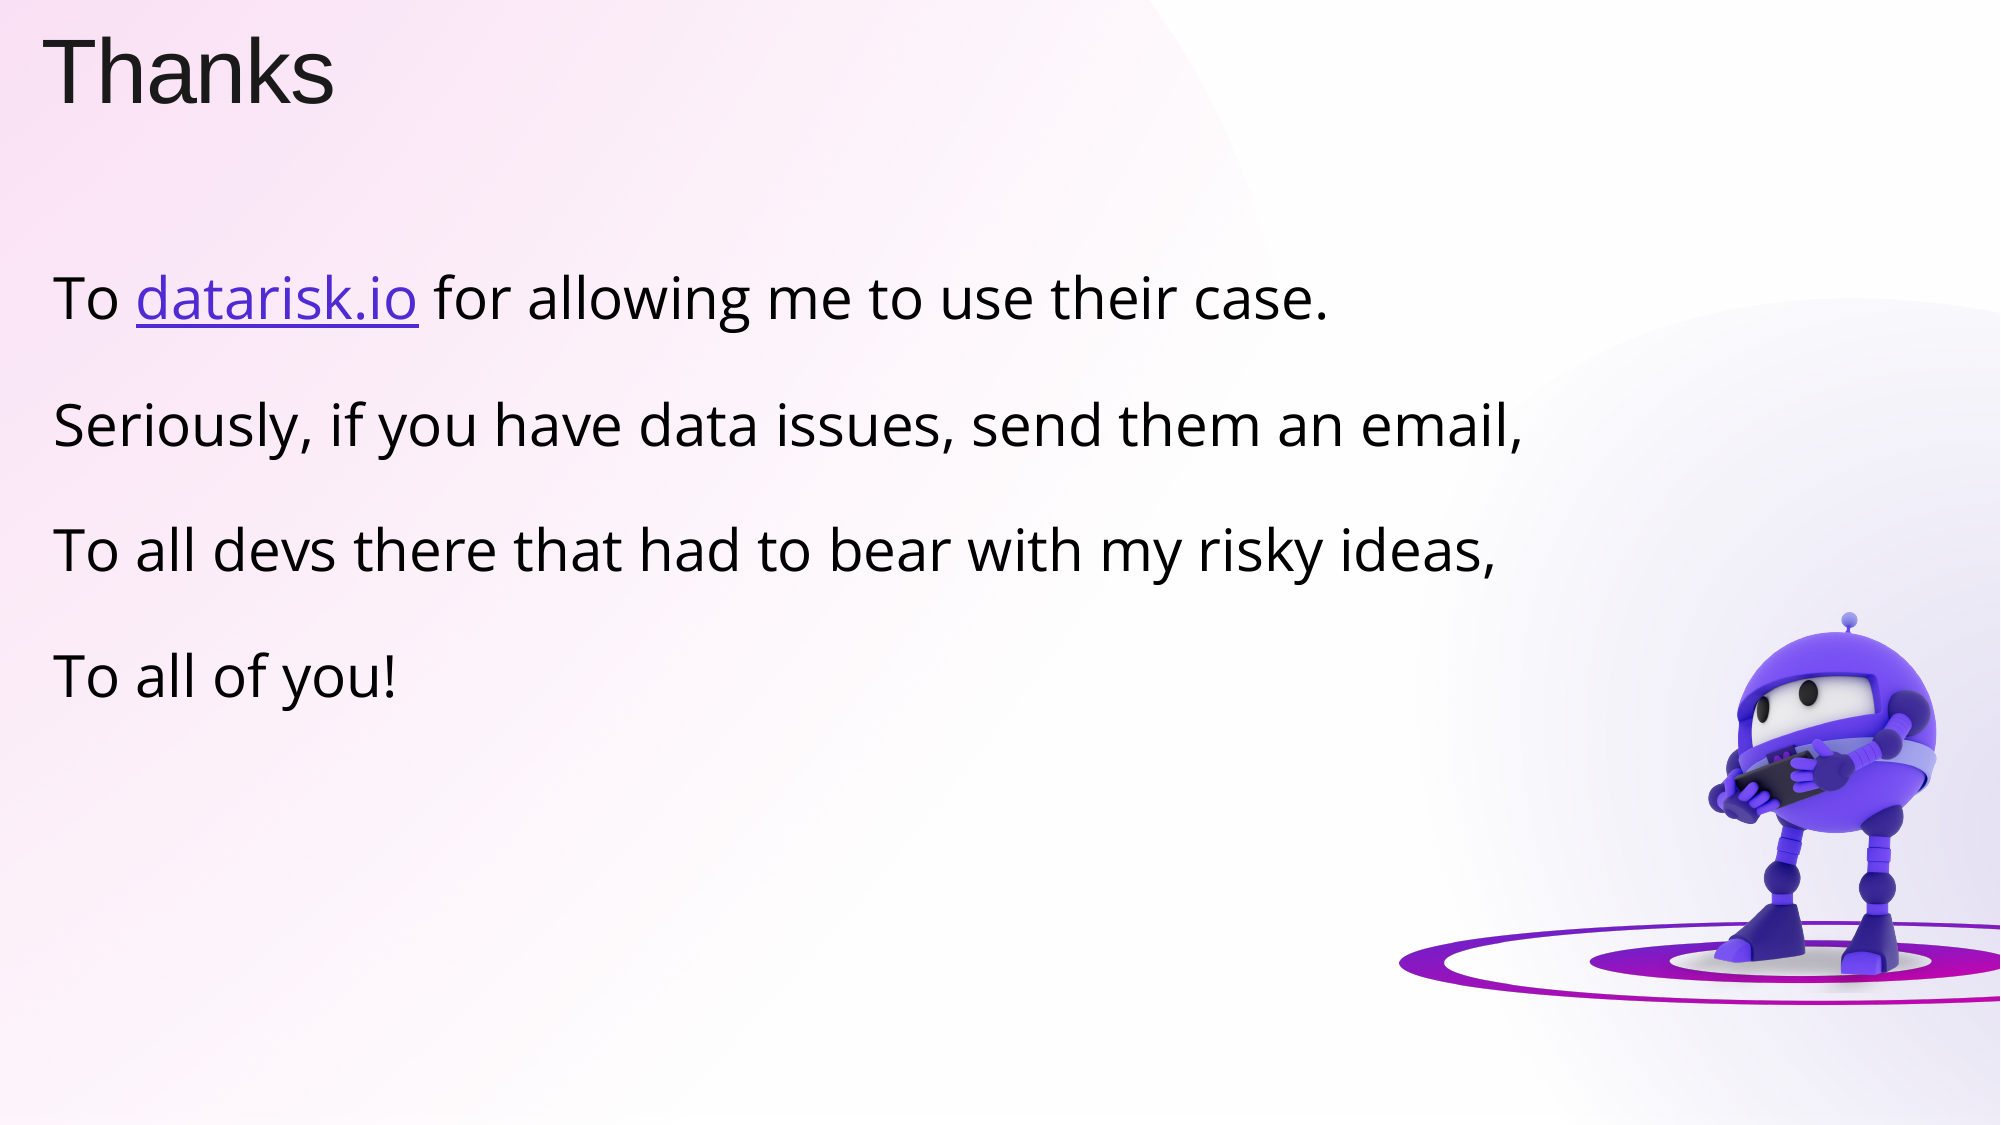

Thanks
To datarisk.io for allowing me to use their case.
Seriously, if you have data issues, send them an email,
To all devs there that had to bear with my risky ideas,
To all of you!